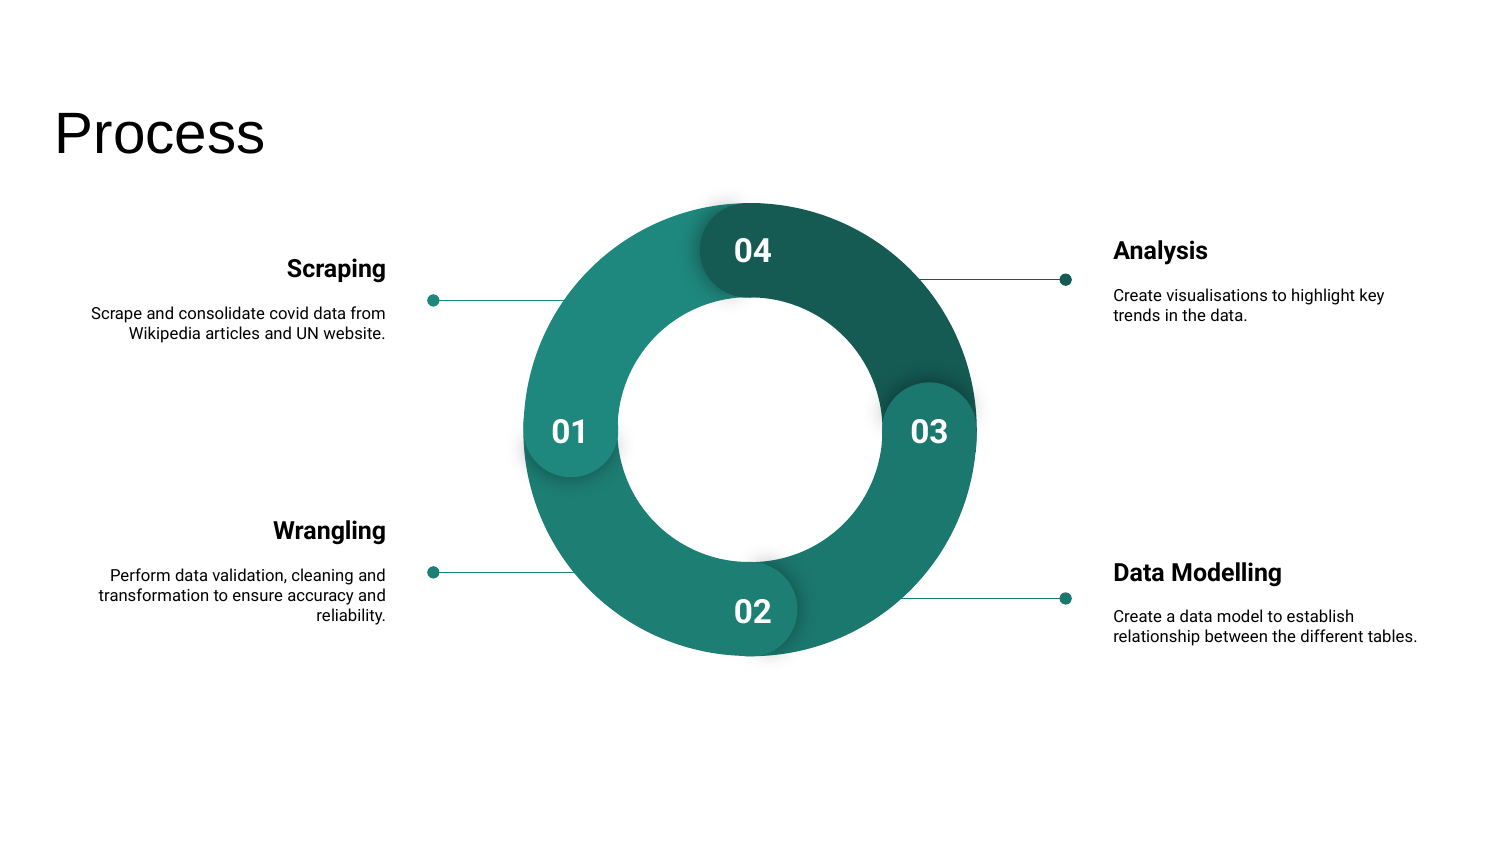

Process

04

01
03

02
Analysis

Create visualisations to highlight key trends in the data.
Scraping

Scrape and consolidate covid data from Wikipedia articles and UN website.
Wrangling

Perform data validation, cleaning and transformation to ensure accuracy and reliability.
Data Modelling

Create a data model to establish relationship between the different tables.